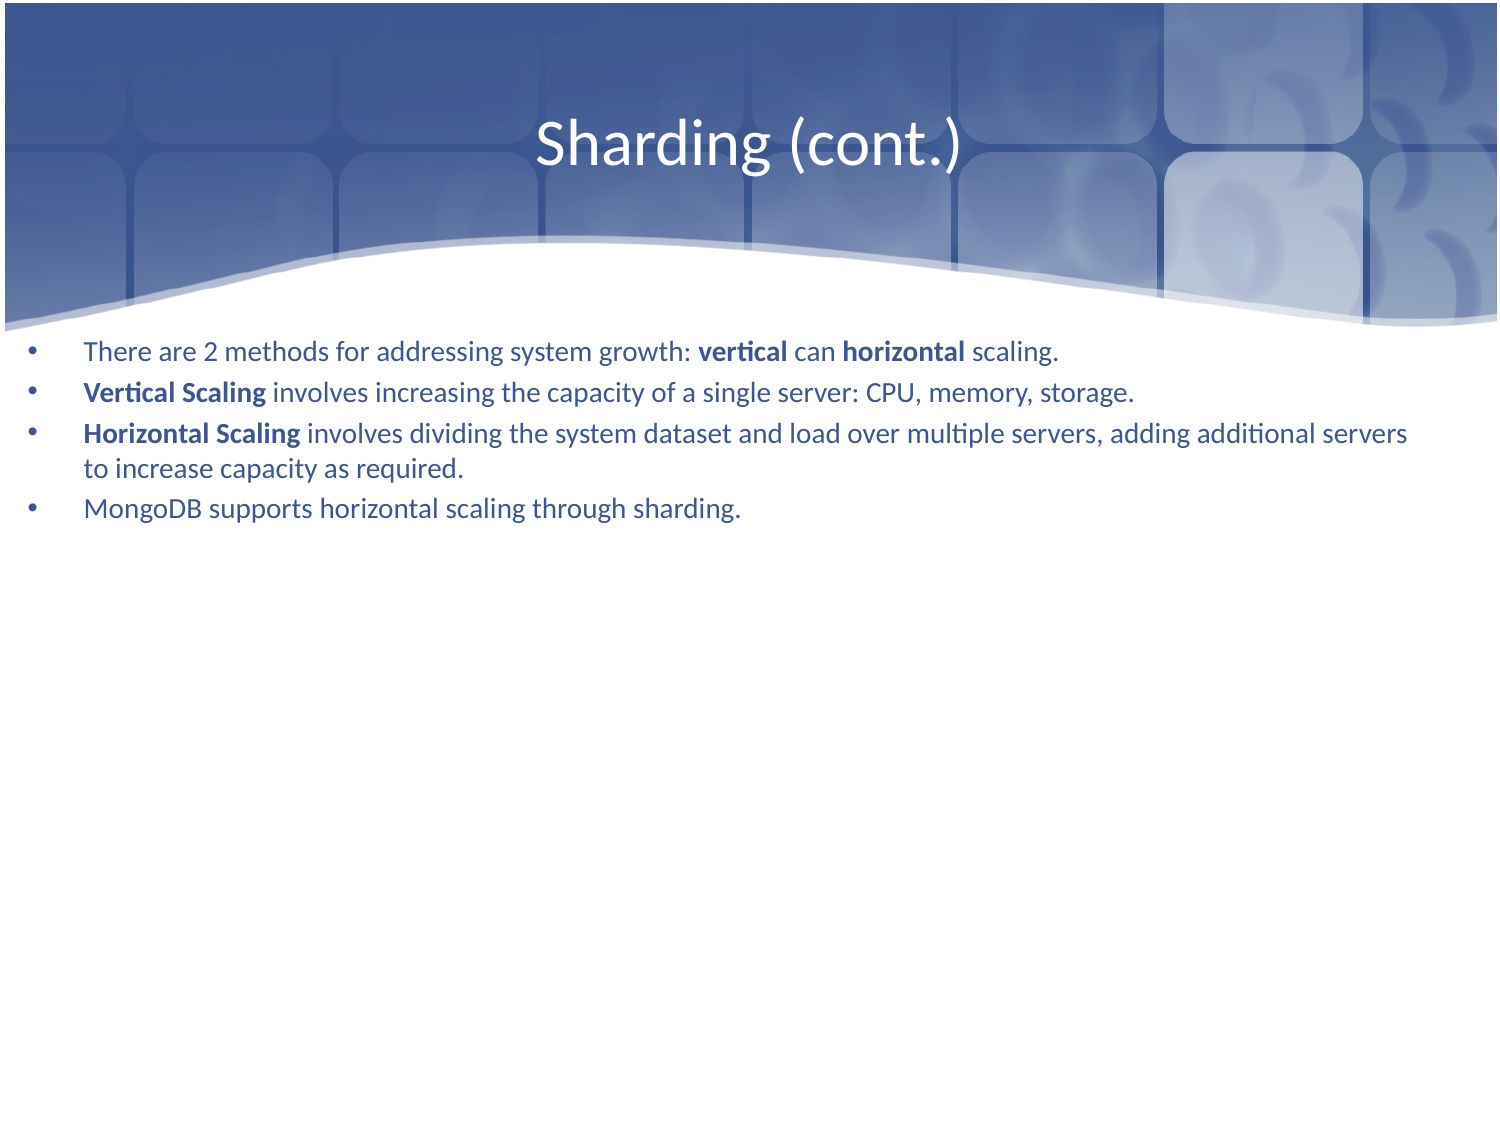

# Sharding (cont.)
There are 2 methods for addressing system growth: vertical can horizontal scaling.
Vertical Scaling involves increasing the capacity of a single server: CPU, memory, storage.
Horizontal Scaling involves dividing the system dataset and load over multiple servers, adding additional servers to increase capacity as required.
MongoDB supports horizontal scaling through sharding.